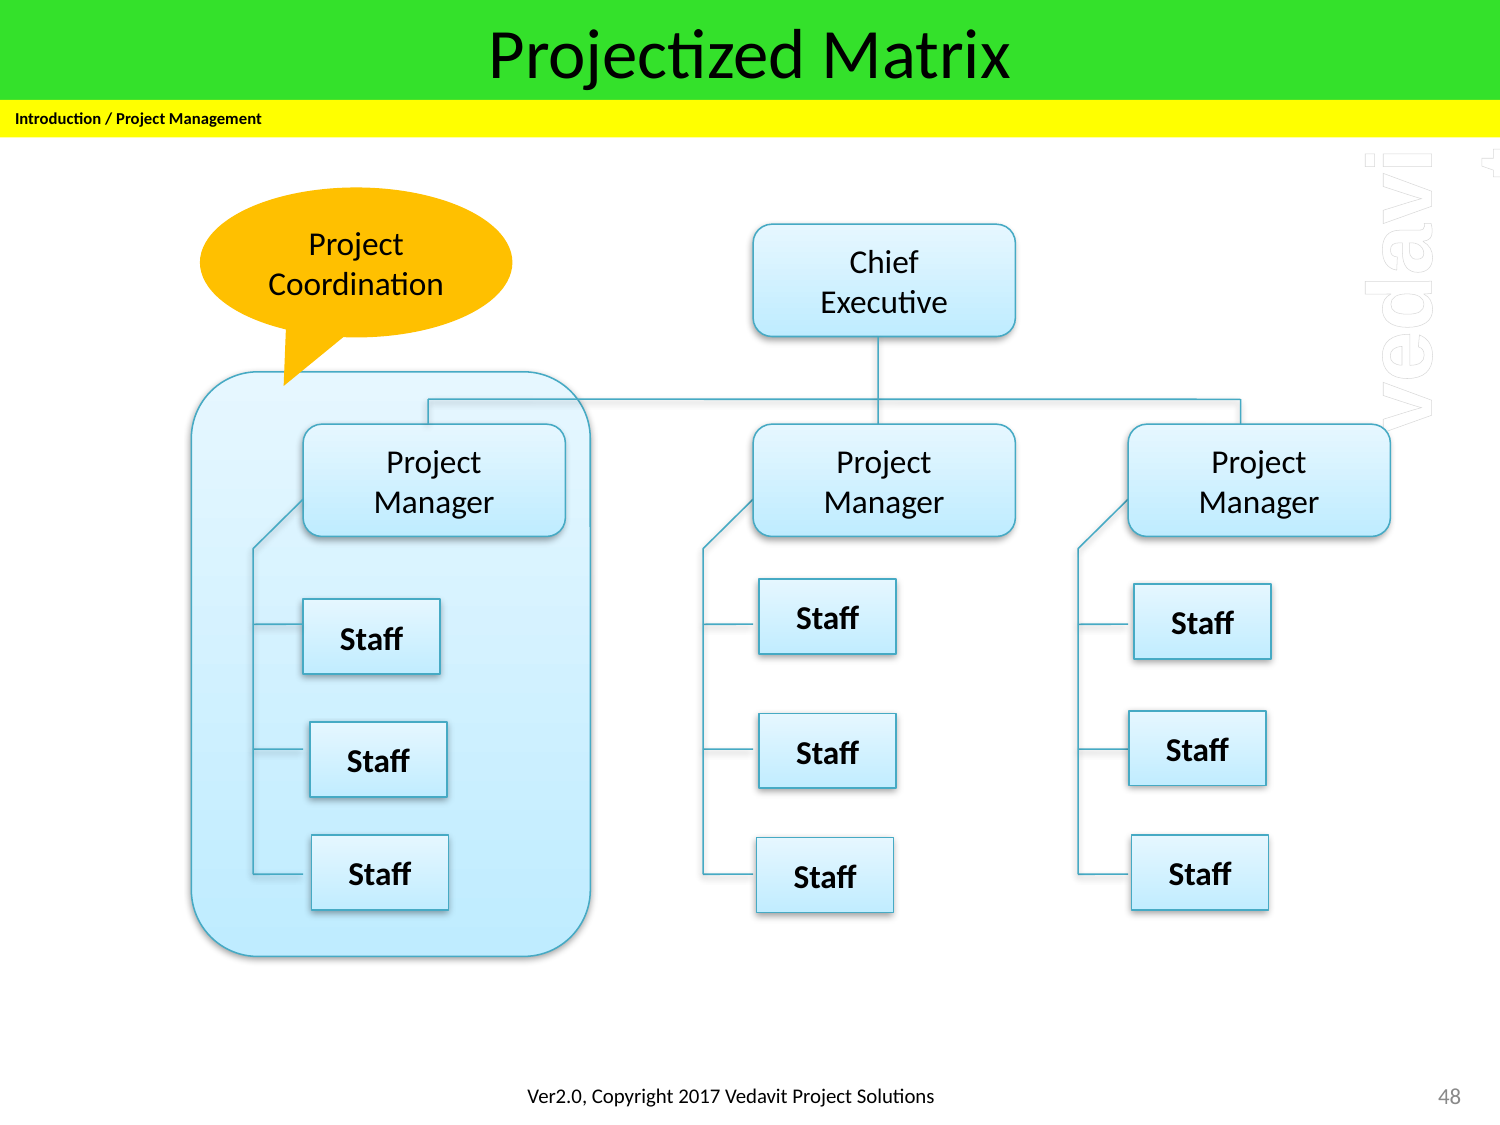

# Projectized Matrix
Introduction / Project Management

Project Coordination
Chief
Executive

Project
Manager
Project
Manager
Project
Manager

Staff
Staff
Staff
Staff
Staff
Staff
Staff
Staff
Staff
48